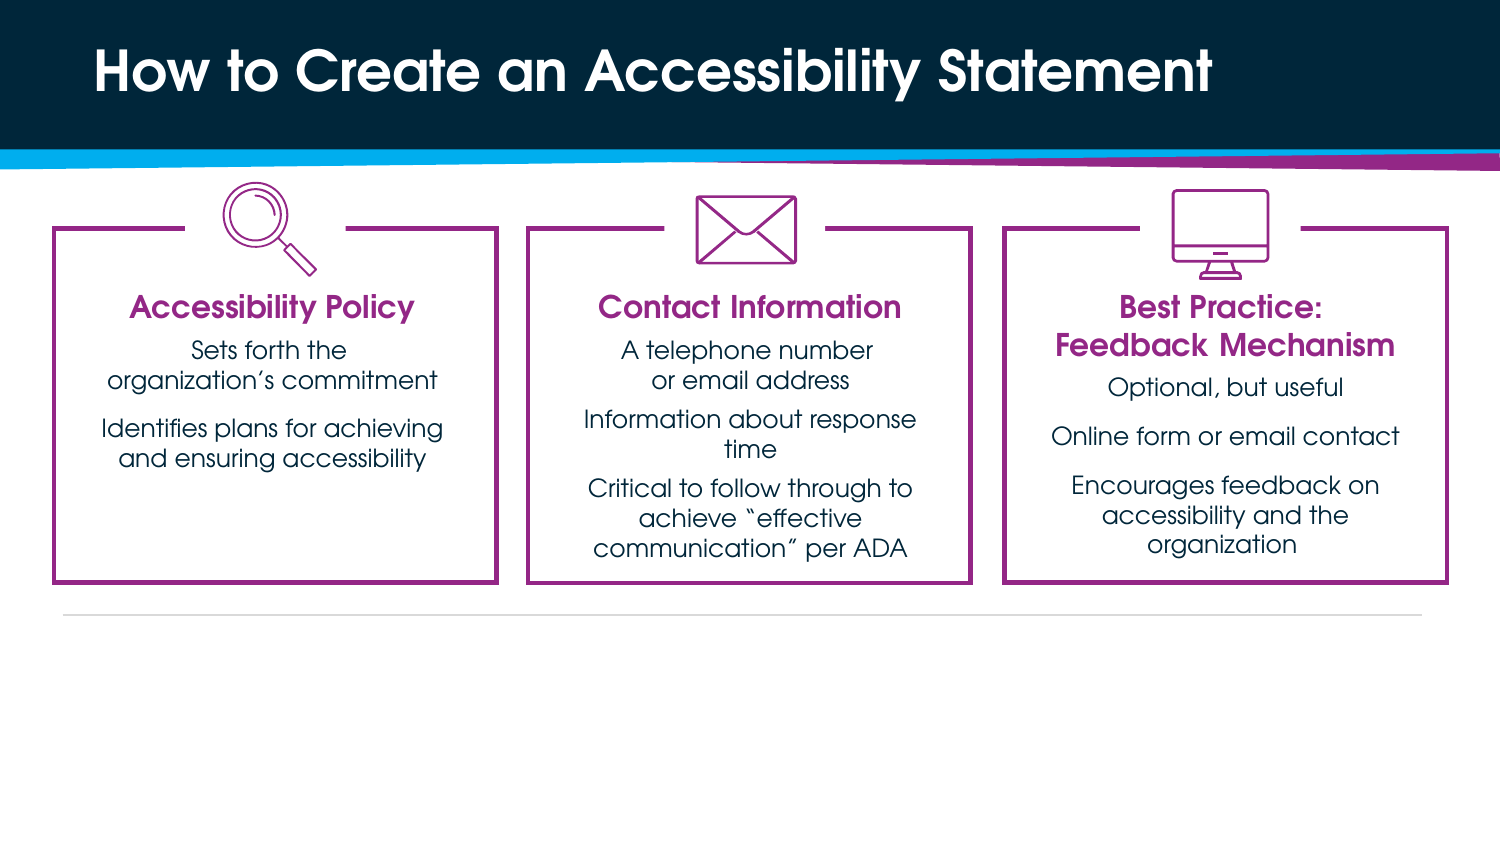

# How to Create an Accessibility Statement

Accessibility Policy
Sets forth the
organization’s commitment
Identifies plans for achieving and ensuring accessibility

Best Practice:
Feedback Mechanism
Optional, but useful
Online form or email contact
Encourages feedback on accessibility and the organization

Contact Information
A telephone number
or email address
Information about response time
Critical to follow through to achieve “effective communication” per ADA